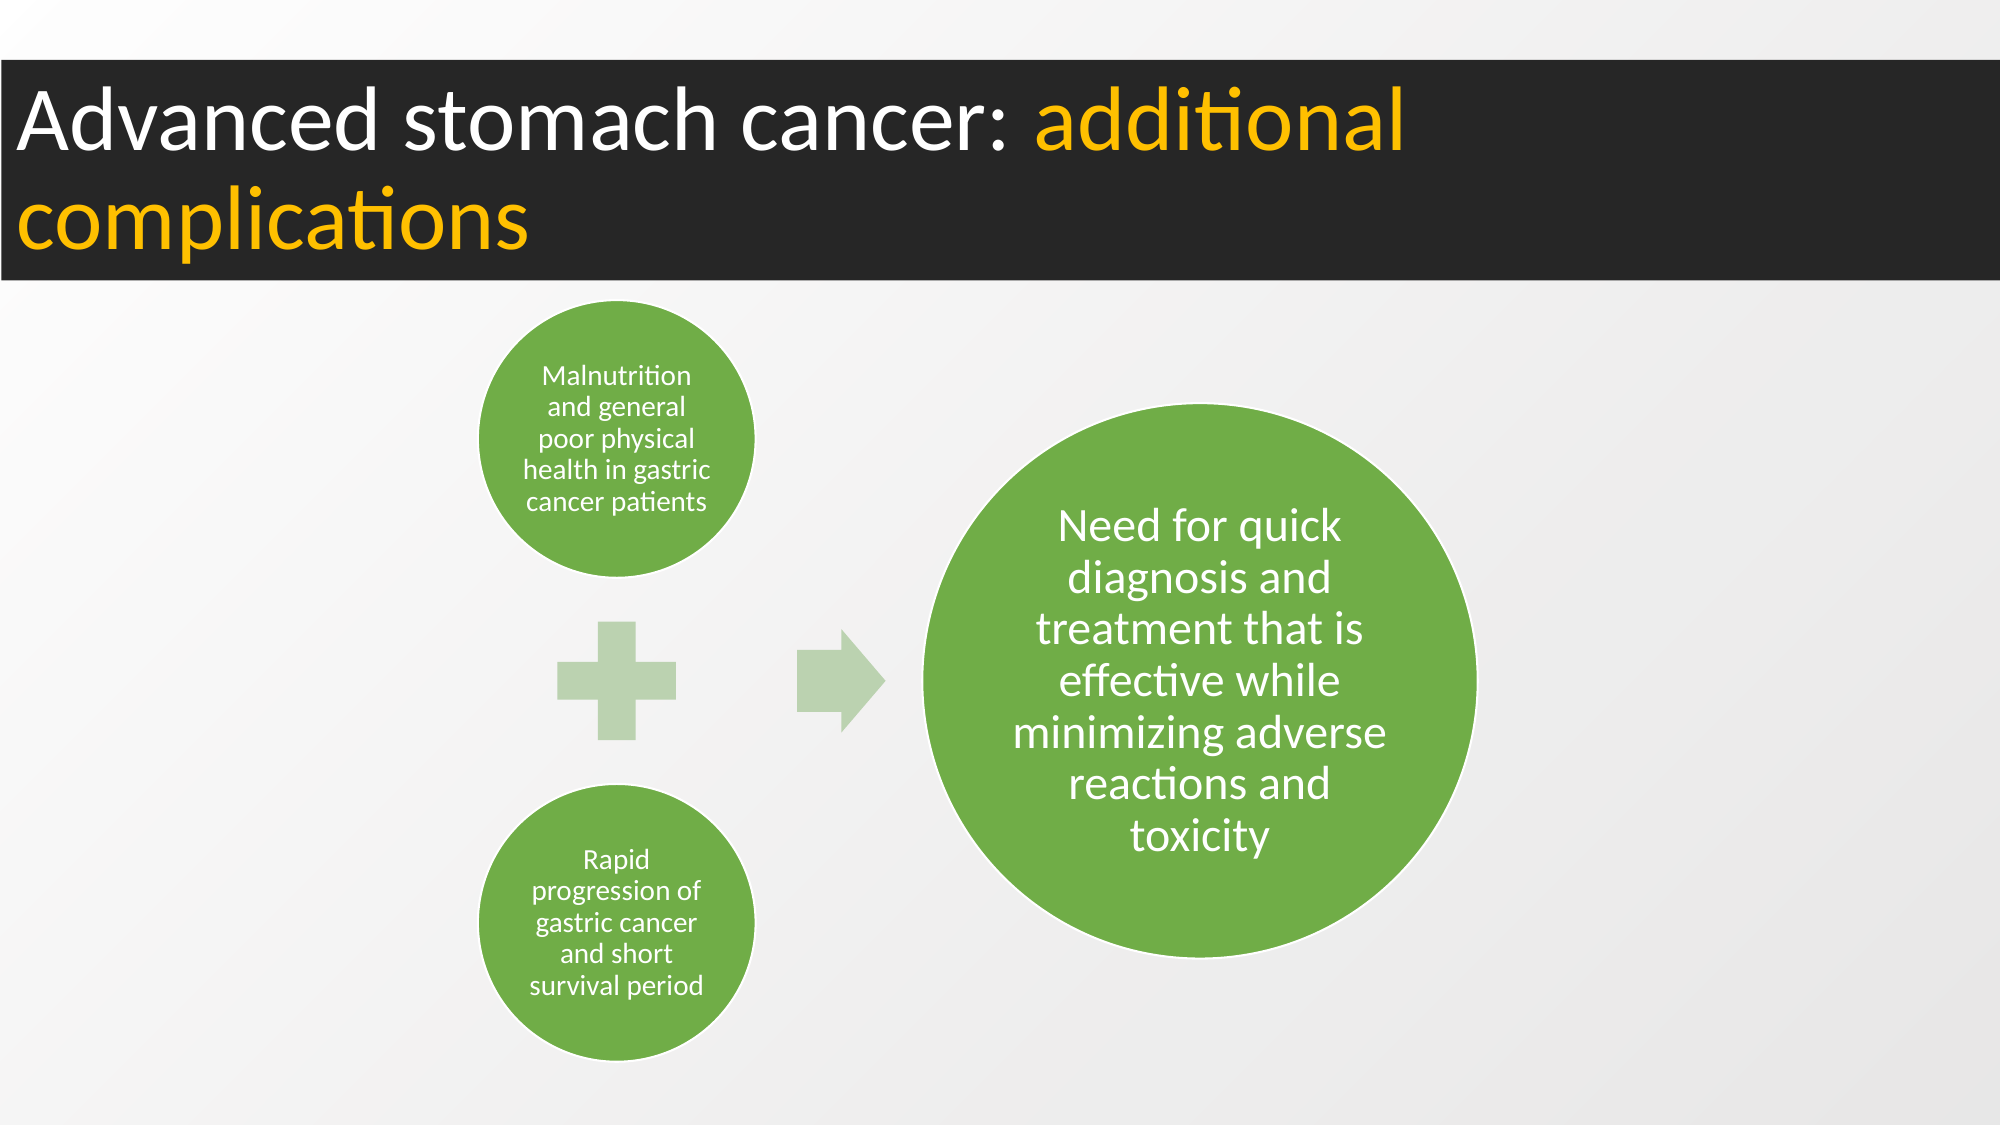

# Advanced stomach cancer: additional complications
Malnutrition and general poor physical health in gastric cancer patients

Rapid progression of gastric cancer and short survival period

Need for quick diagnosis and treatment that is effective while minimizing adverse reactions and toxicity